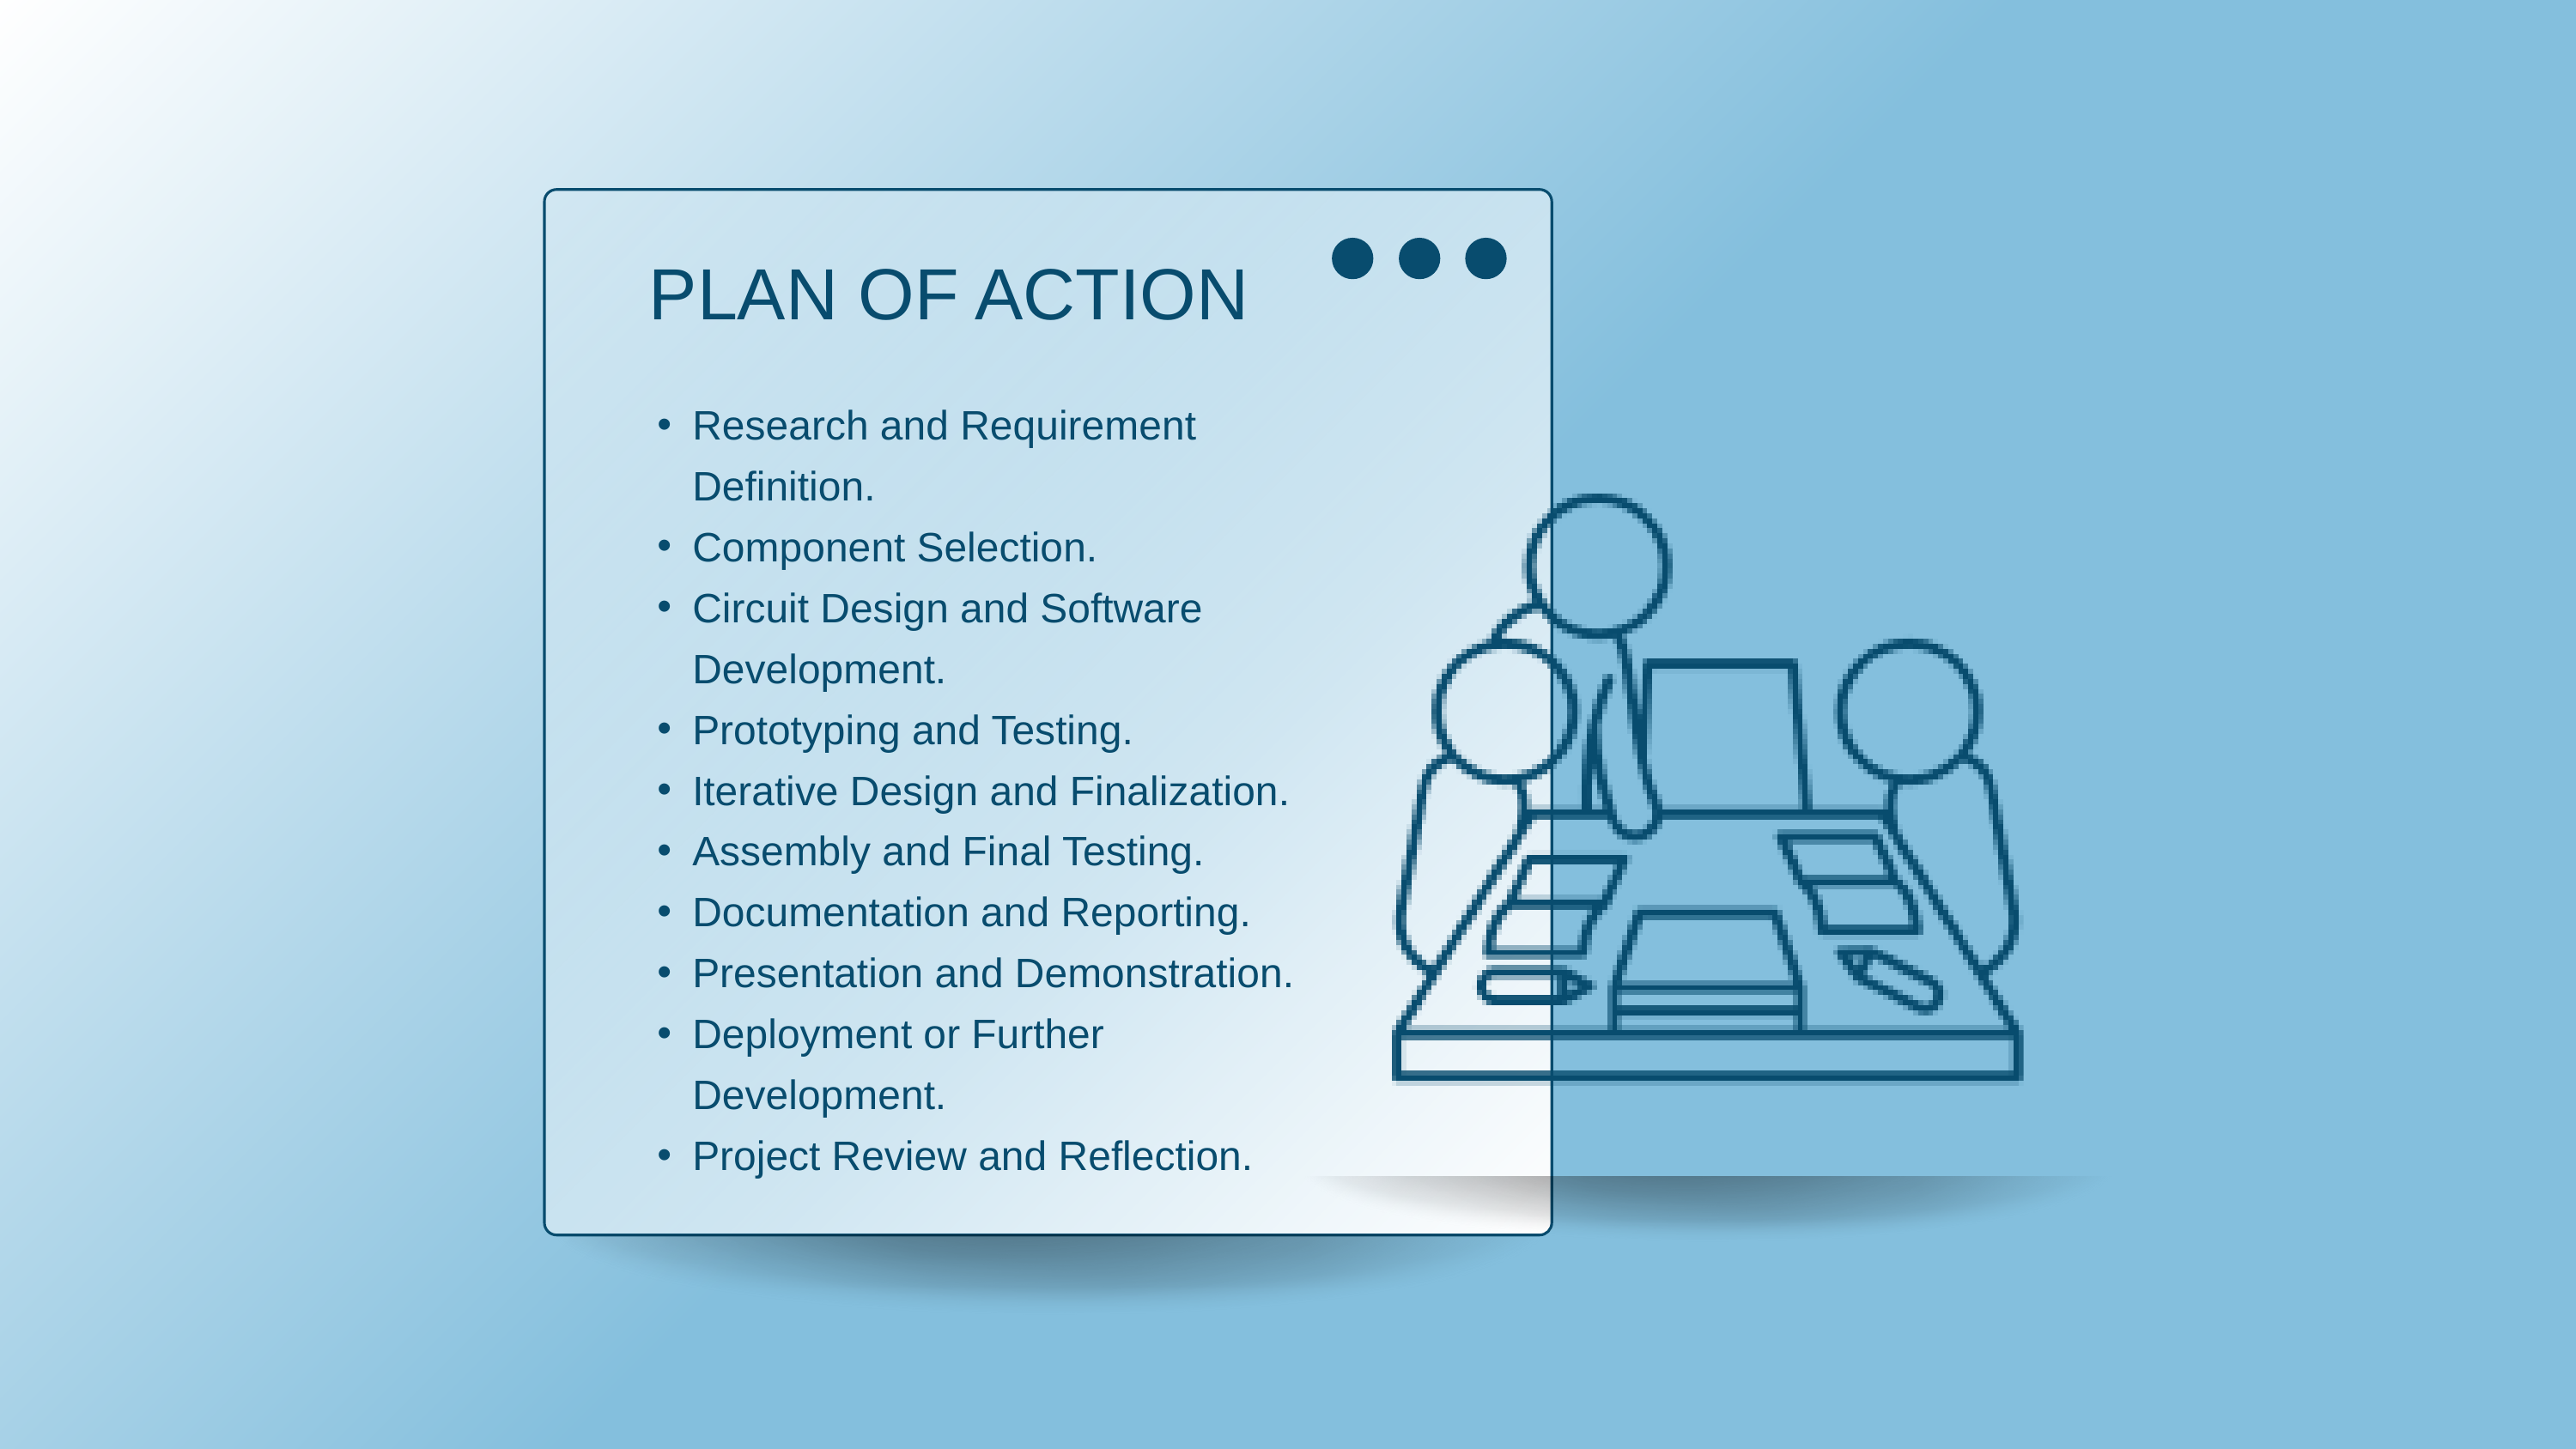

PLAN OF ACTION
Research and Requirement Definition.
Component Selection.
Circuit Design and Software Development.
Prototyping and Testing.
Iterative Design and Finalization.
Assembly and Final Testing.
Documentation and Reporting.
Presentation and Demonstration.
Deployment or Further Development.
Project Review and Reflection.